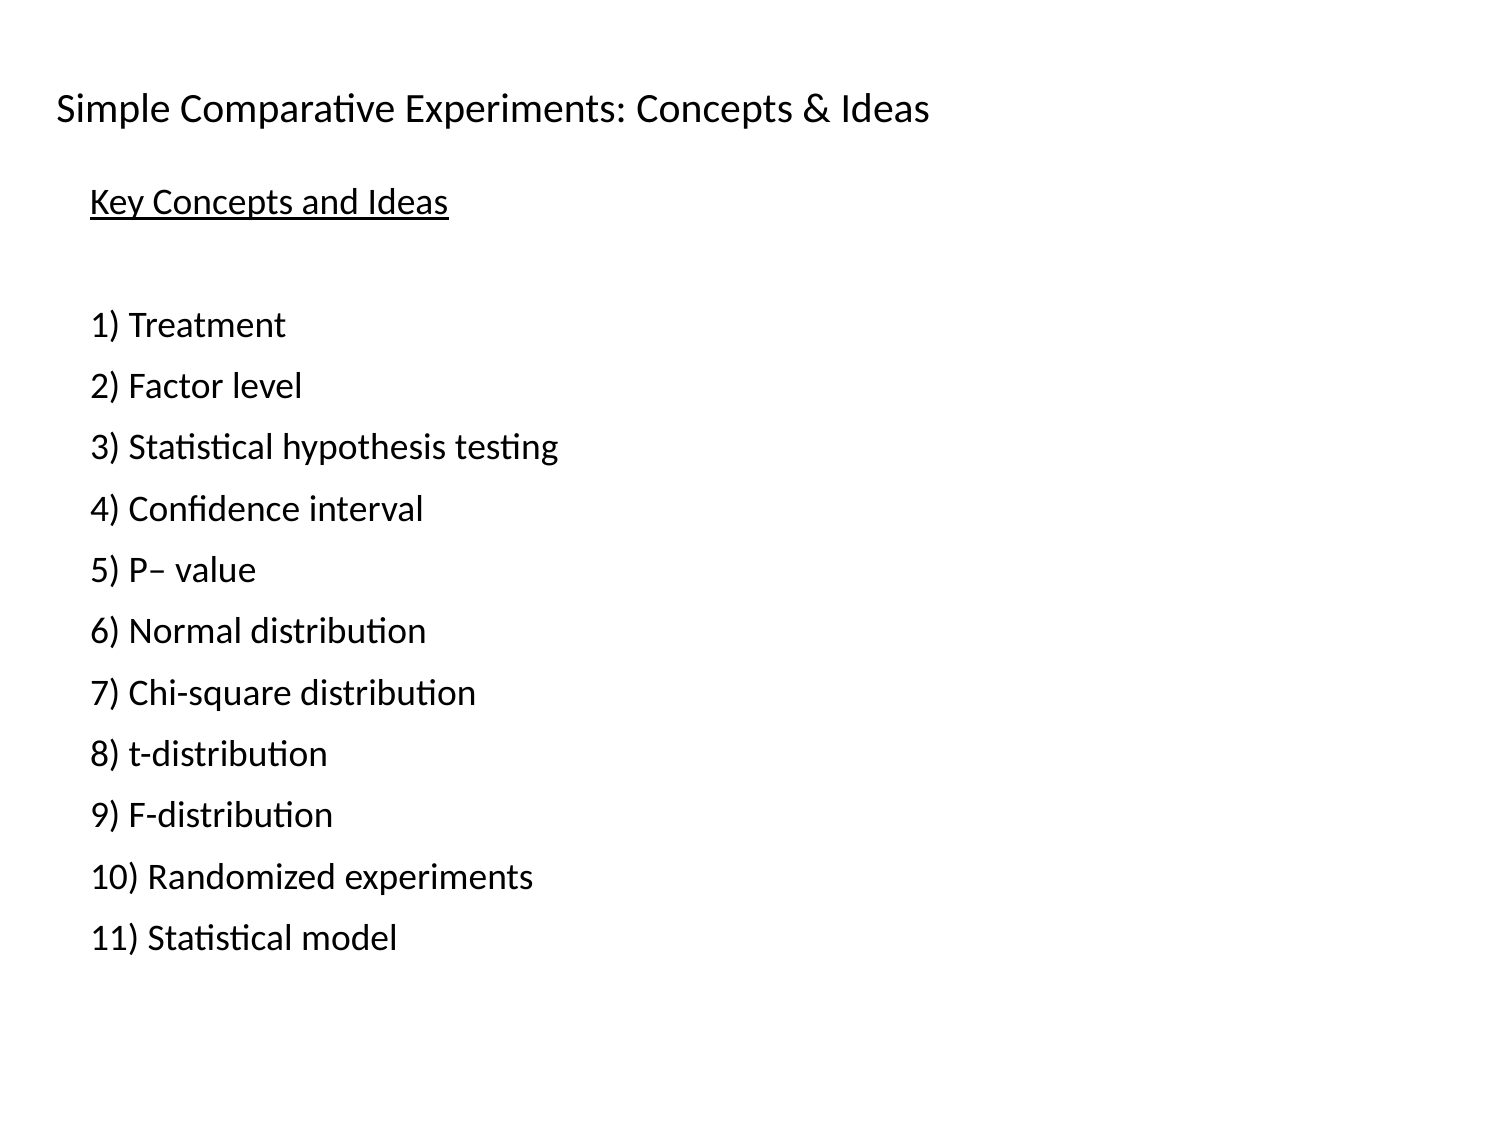

Simple Comparative Experiments: Concepts & Ideas
Key Concepts and Ideas

1) Treatment
2) Factor level
3) Statistical hypothesis testing
4) Confidence interval
5) P– value
6) Normal distribution
7) Chi-square distribution
8) t-distribution
9) F-distribution
10) Randomized experiments
11) Statistical model